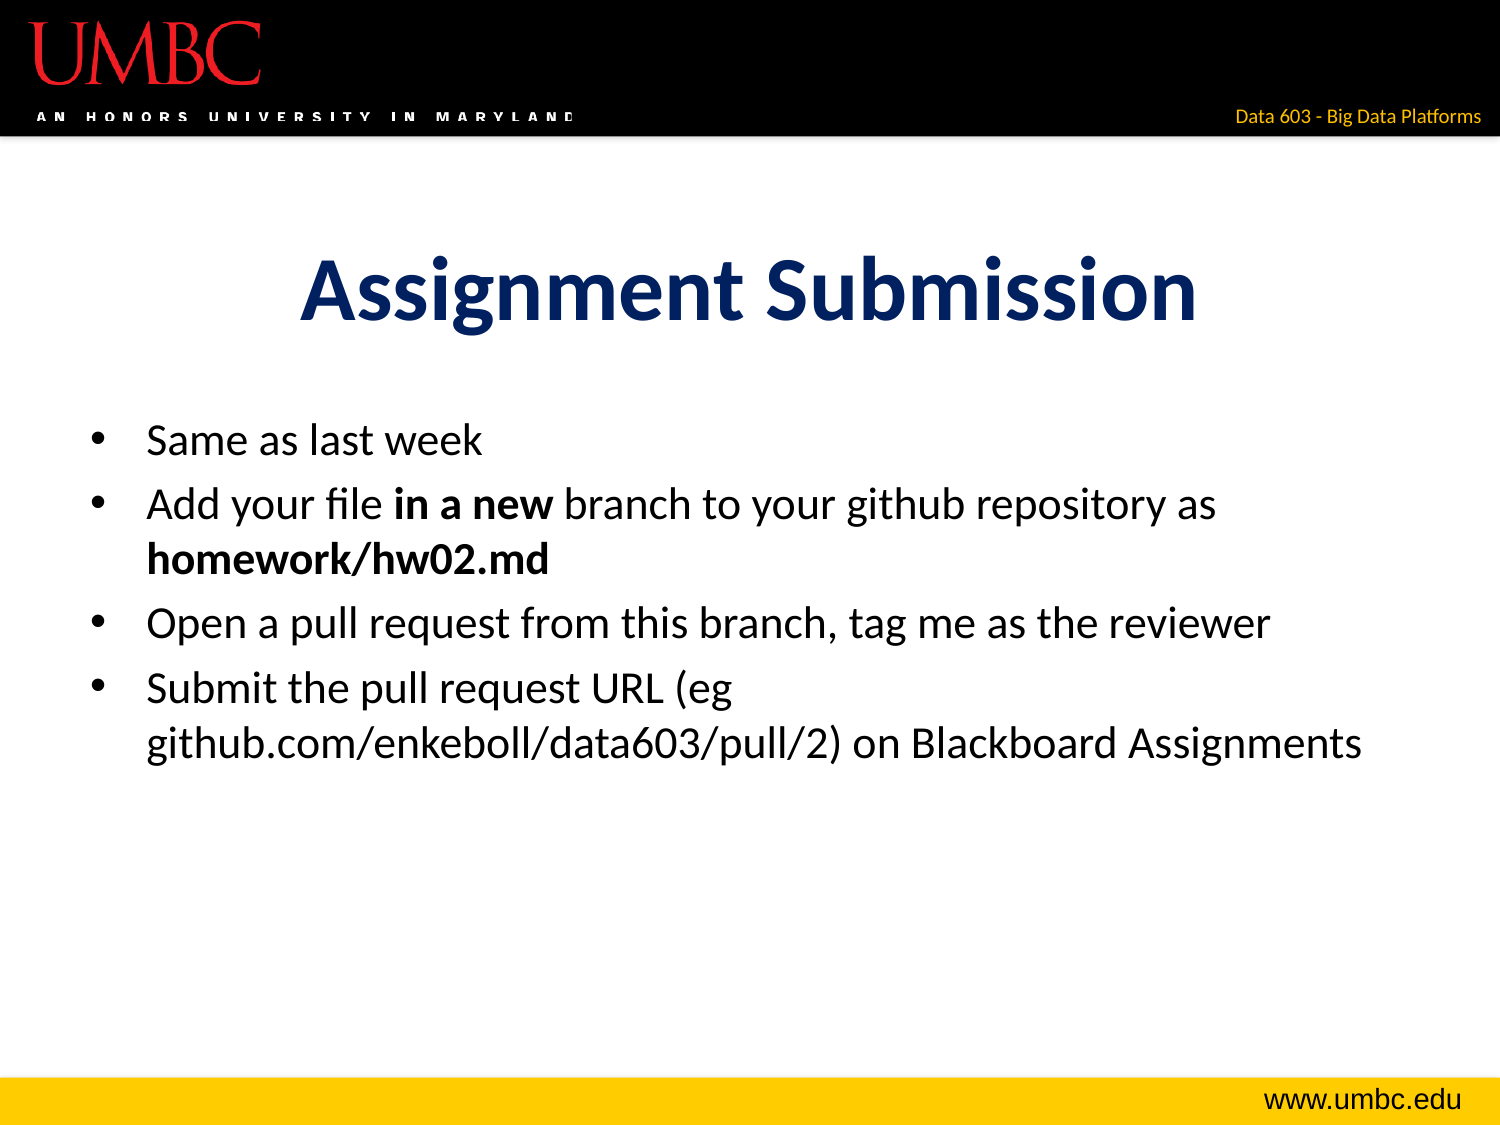

# Assignment Submission
Same as last week
Add your file in a new branch to your github repository as homework/hw02.md
Open a pull request from this branch, tag me as the reviewer
Submit the pull request URL (eg github.com/enkeboll/data603/pull/2) on Blackboard Assignments